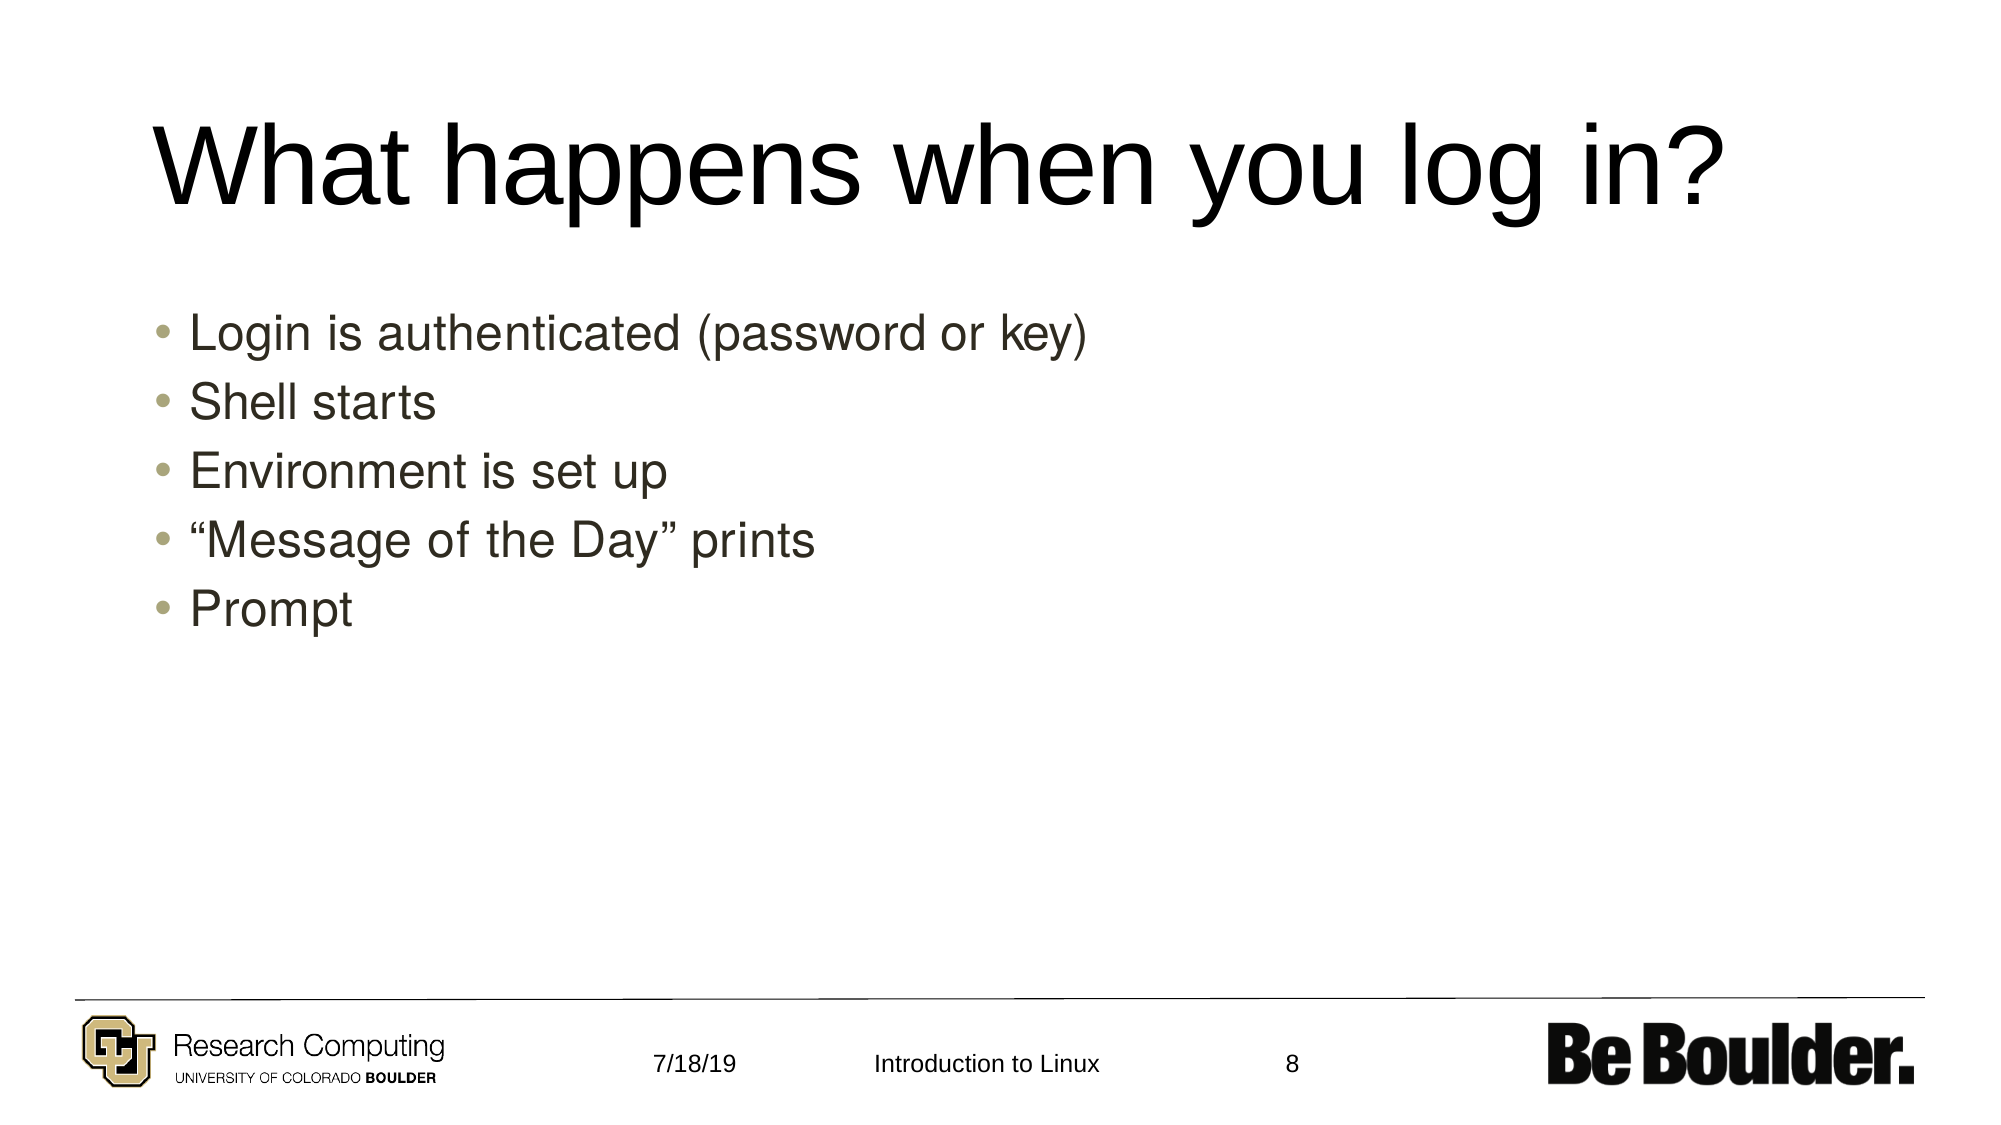

# What happens when you log in?
Login is authenticated (password or key)
Shell starts
Environment is set up
“Message of the Day” prints
Prompt
7/18/19
8
Introduction to Linux